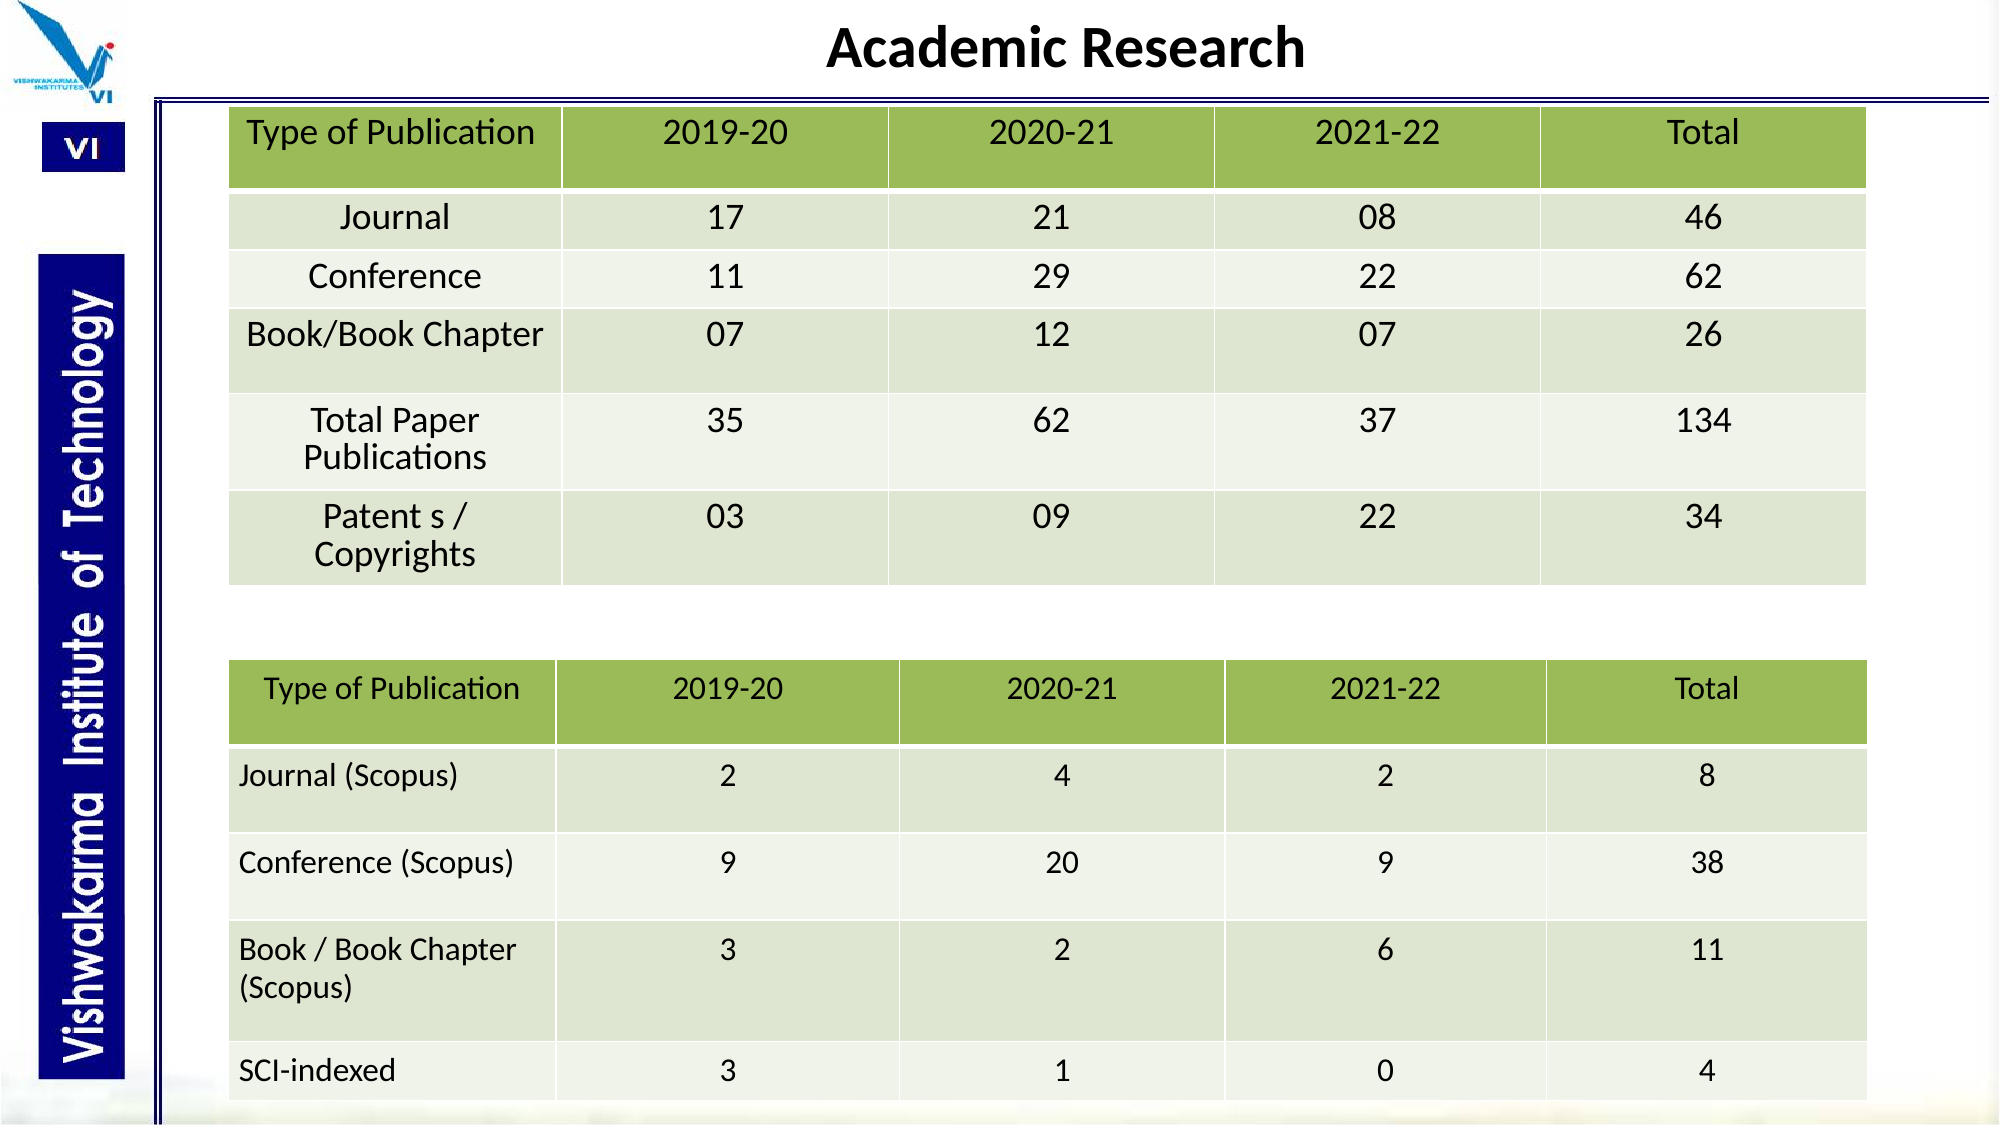

# Academic Research
| Type of Publication | 2019-20 | 2020-21 | 2021-22 | Total |
| --- | --- | --- | --- | --- |
| Journal | 17 | 21 | 08 | 46 |
| Conference | 11 | 29 | 22 | 62 |
| Book/Book Chapter | 07 | 12 | 07 | 26 |
| Total Paper Publications | 35 | 62 | 37 | 134 |
| Patent s / Copyrights | 03 | 09 | 22 | 34 |
| Type of Publication | 2019-20 | 2020-21 | 2021-22 | Total |
| --- | --- | --- | --- | --- |
| Journal (Scopus) | 2 | 4 | 2 | 8 |
| Conference (Scopus) | 9 | 20 | 9 | 38 |
| Book / Book Chapter (Scopus) | 3 | 2 | 6 | 11 |
| SCI-indexed | 3 | 1 | 0 | 4 |
64